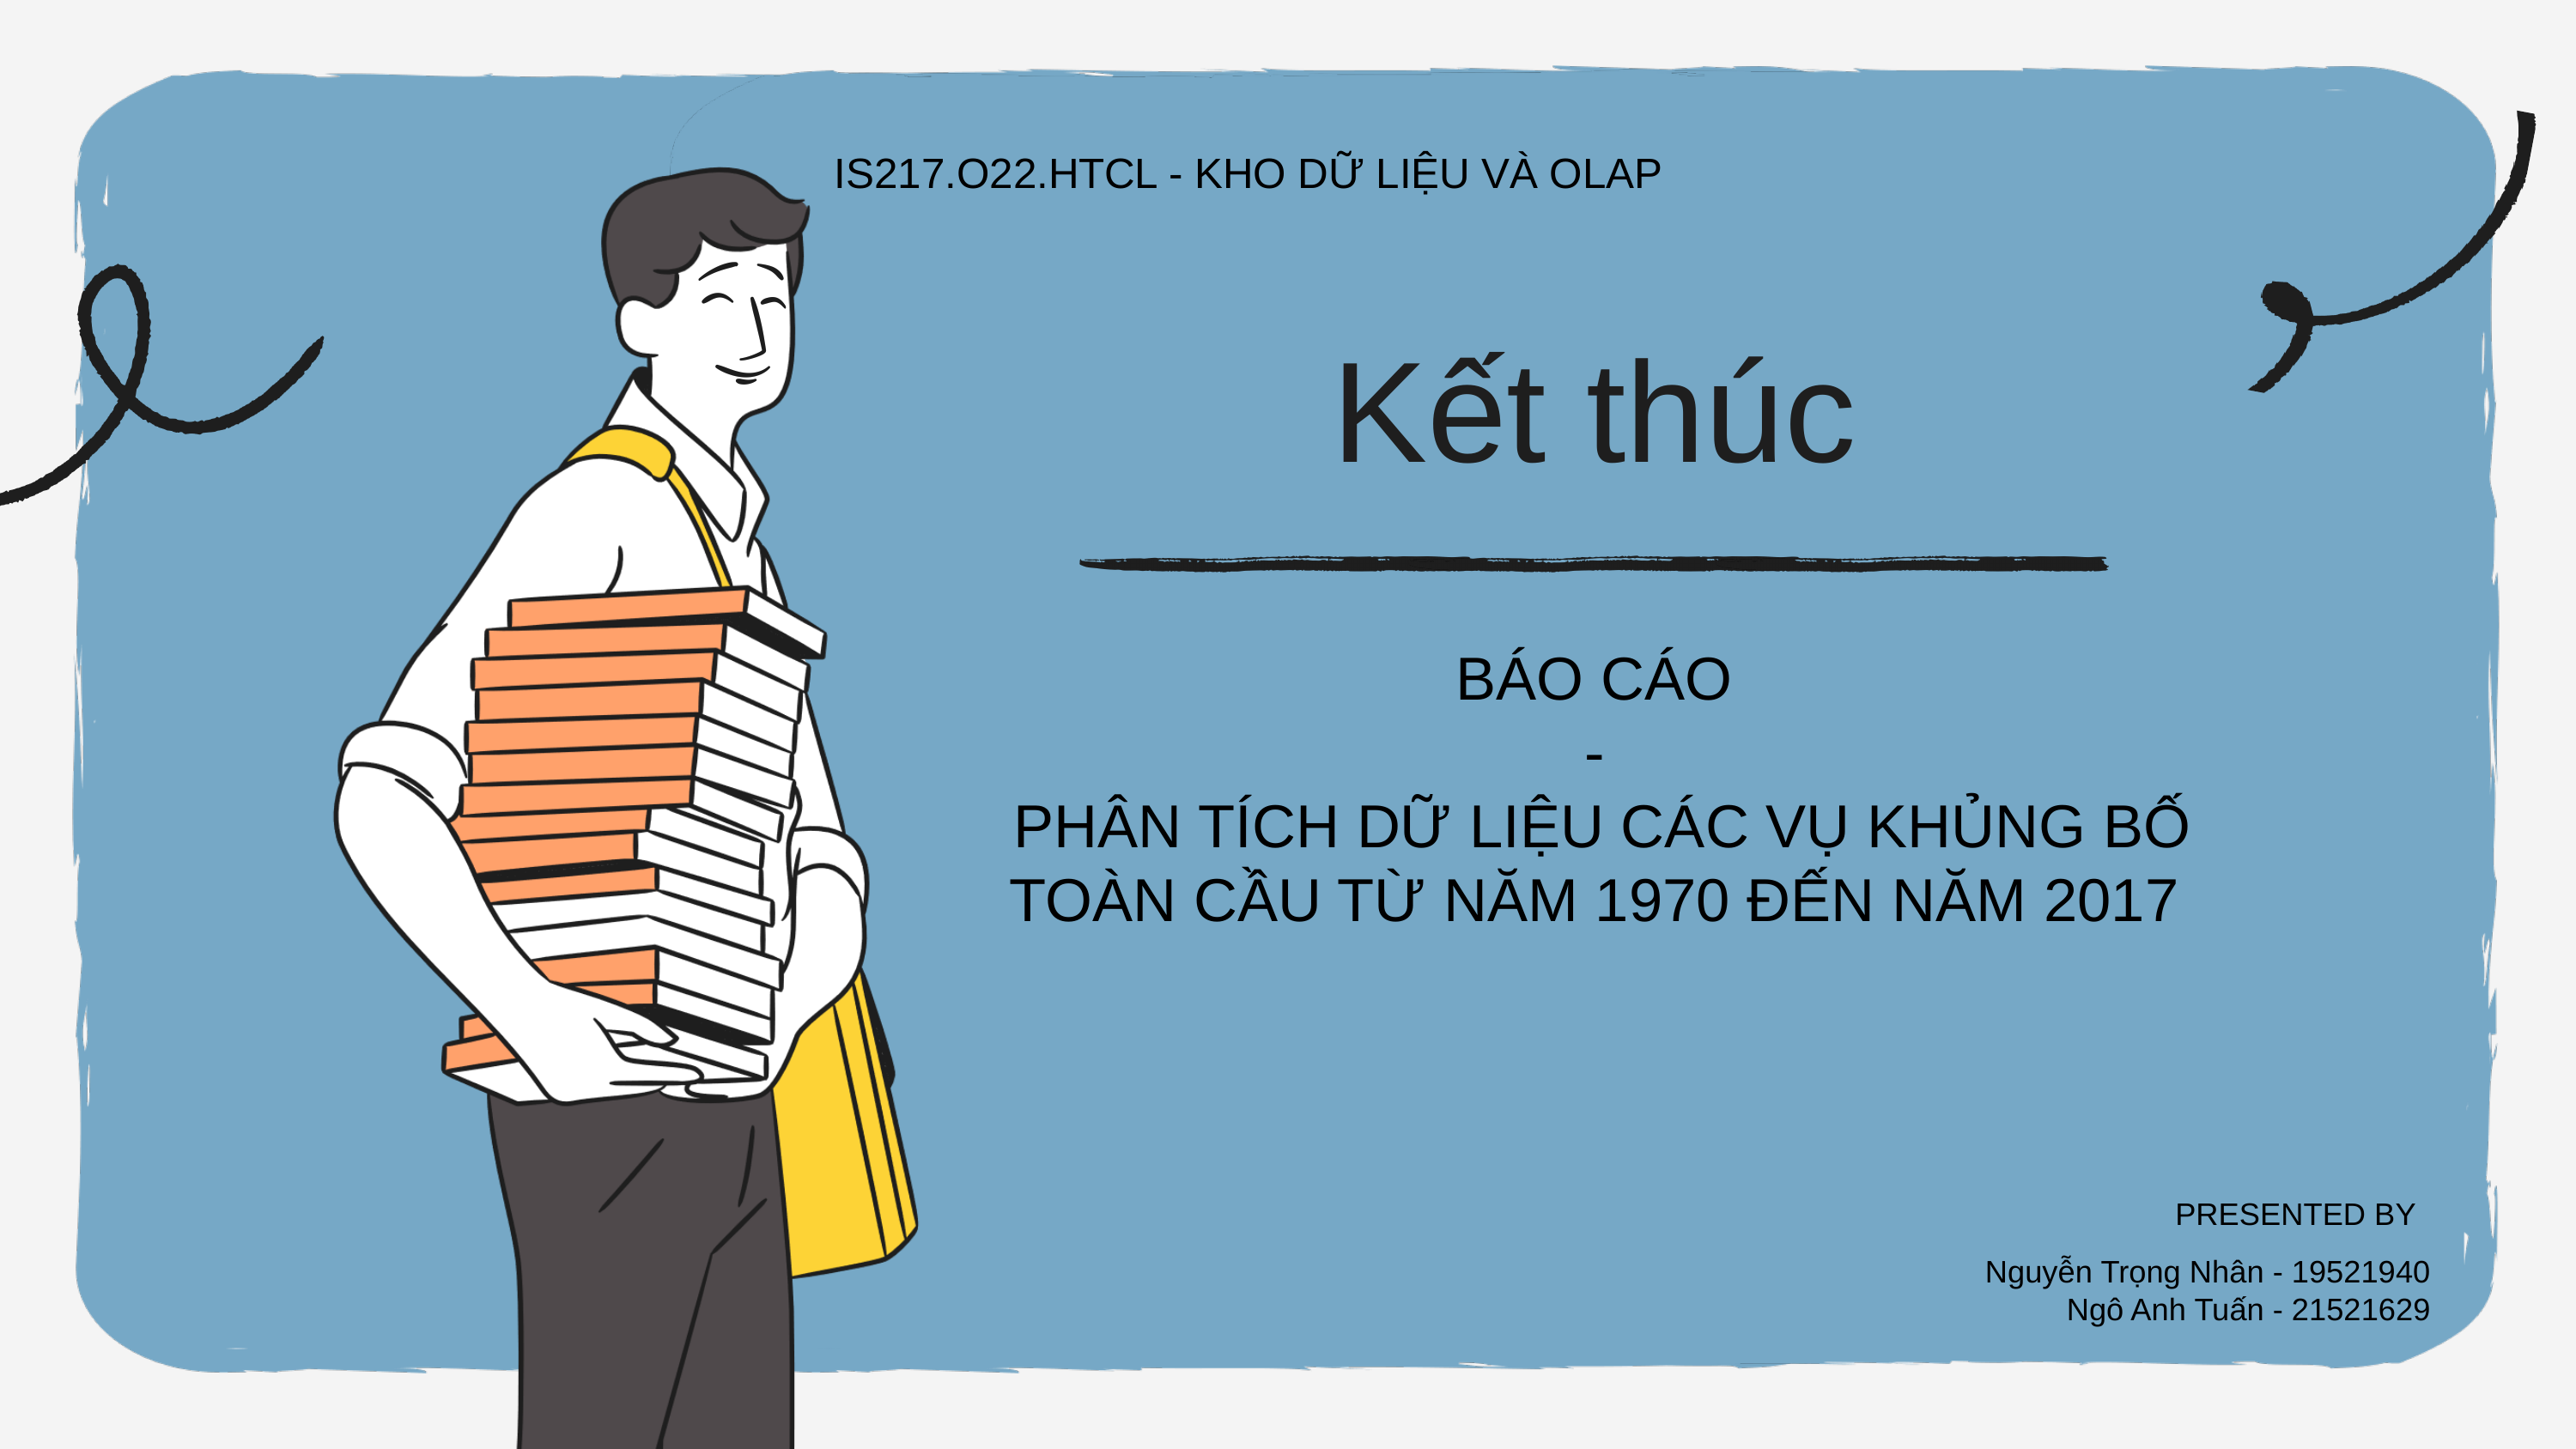

IS217.O22.HTCL - KHO DỮ LIỆU VÀ OLAP

Kết thúc

BÁO CÁO
-
 PHÂN TÍCH DỮ LIỆU CÁC VỤ KHỦNG BỐ TOÀN CẦU TỪ NĂM 1970 ĐẾN NĂM 2017
PRESENTED BY
Nguyễn Trọng Nhân - 19521940
Ngô Anh Tuấn - 21521629